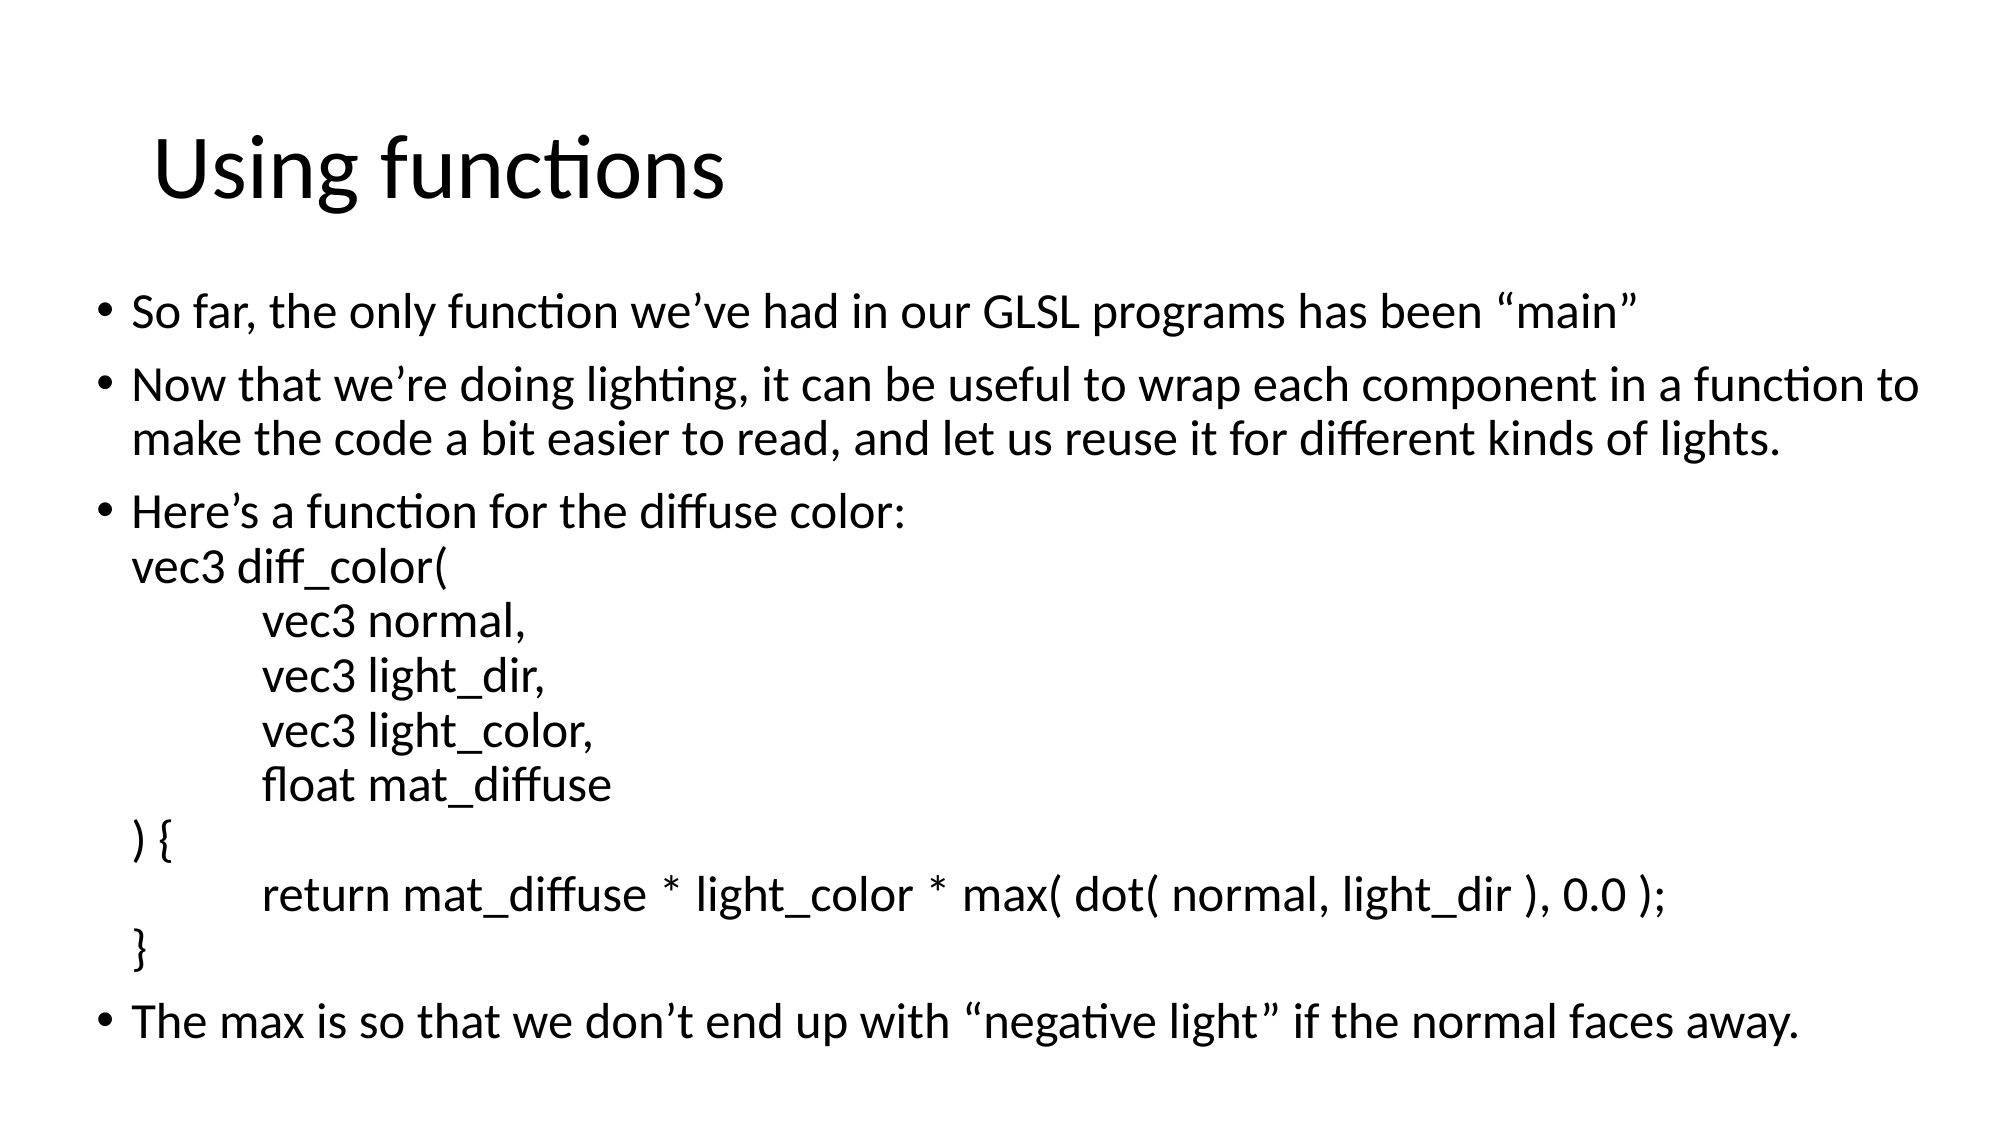

# Using functions
So far, the only function we’ve had in our GLSL programs has been “main”
Now that we’re doing lighting, it can be useful to wrap each component in a function to make the code a bit easier to read, and let us reuse it for different kinds of lights.
Here’s a function for the diffuse color:
vec3 diff_color(
	vec3 normal,
	vec3 light_dir,
	vec3 light_color,
	float mat_diffuse
) {
	return mat_diffuse * light_color * max( dot( normal, light_dir ), 0.0 );
}
The max is so that we don’t end up with “negative light” if the normal faces away.